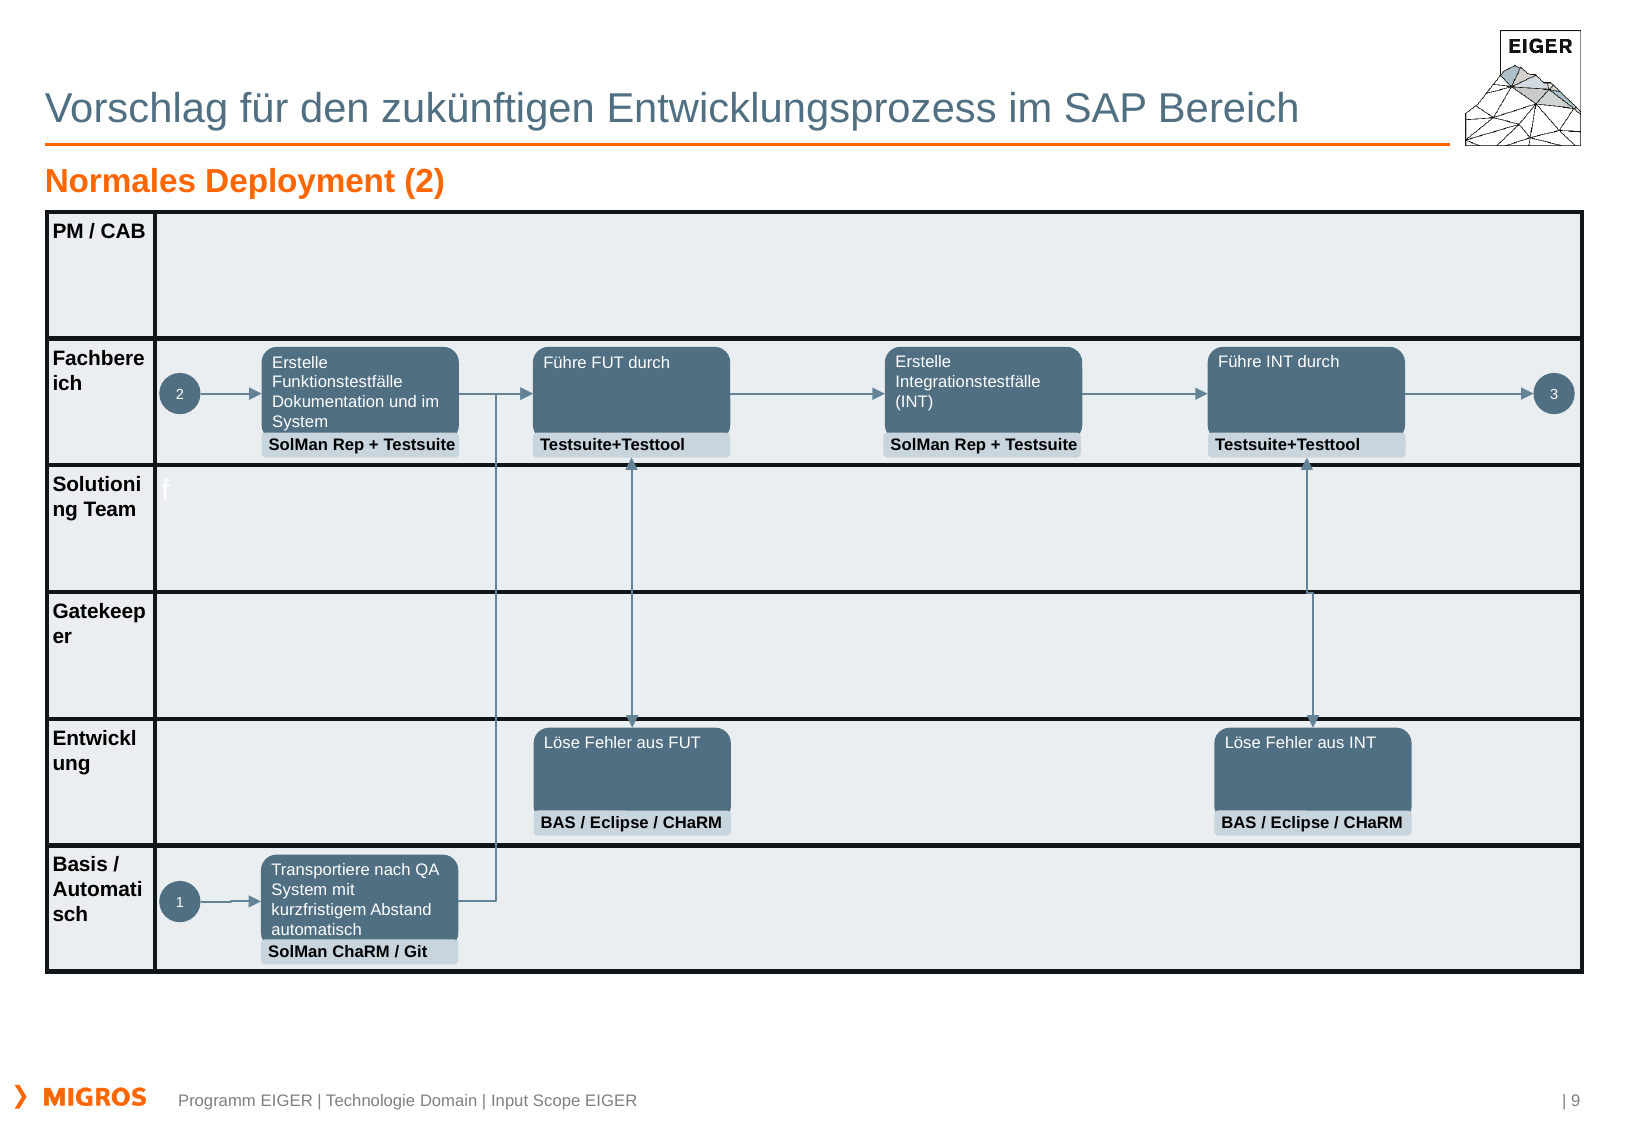

# Vorschlag für den zukünftigen Entwicklungsprozess im SAP Bereich
Normales Deployment (2)
PM / CAB

Fachbereich

Erstelle Funktionstestfälle Dokumentation und im System
Führe FUT durch
Erstelle Integrationstestfälle (INT)
Führe INT durch
2
3
SolMan Rep + Testsuite
Testsuite+Testtool
SolMan Rep + Testsuite
Testsuite+Testtool
Solutioning Team
f
Gatekeeper

Entwicklung

Löse Fehler aus FUT
Löse Fehler aus INT
BAS / Eclipse / CHaRM
BAS / Eclipse / CHaRM
Basis / Automatisch

Transportiere nach QA System mit kurzfristigem Abstand automatisch
1
SolMan ChaRM / Git

Programm EIGER | Technologie Domain | Input Scope EIGER
| 9